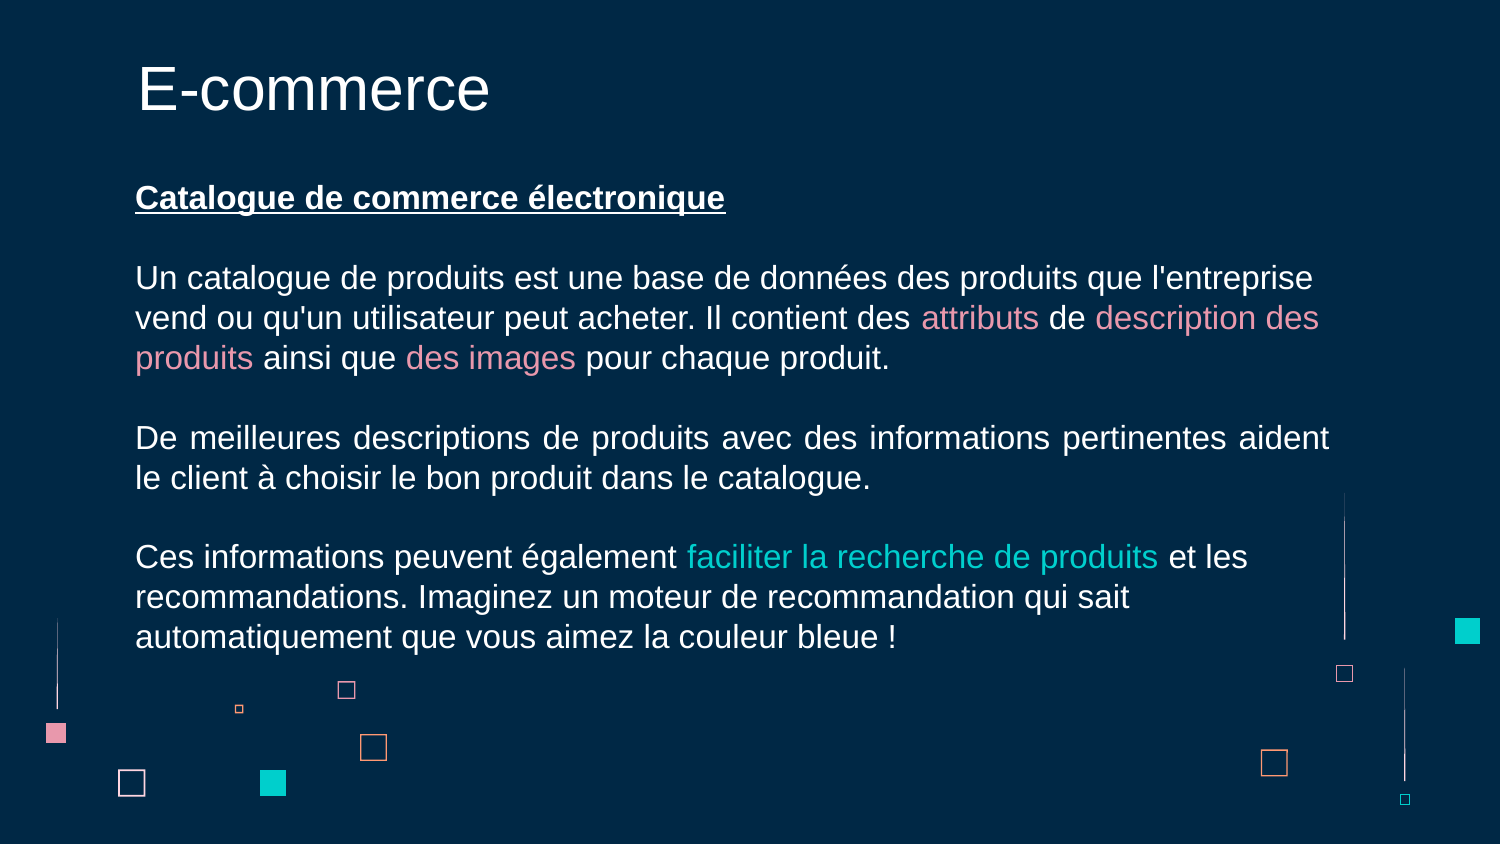

# E-commerce
Catalogue de commerce électronique
Un catalogue de produits est une base de données des produits que l'entreprise vend ou qu'un utilisateur peut acheter. Il contient des attributs de description des produits ainsi que des images pour chaque produit.

De meilleures descriptions de produits avec des informations pertinentes aident le client à choisir le bon produit dans le catalogue.

Ces informations peuvent également faciliter la recherche de produits et les recommandations. Imaginez un moteur de recommandation qui sait automatiquement que vous aimez la couleur bleue !